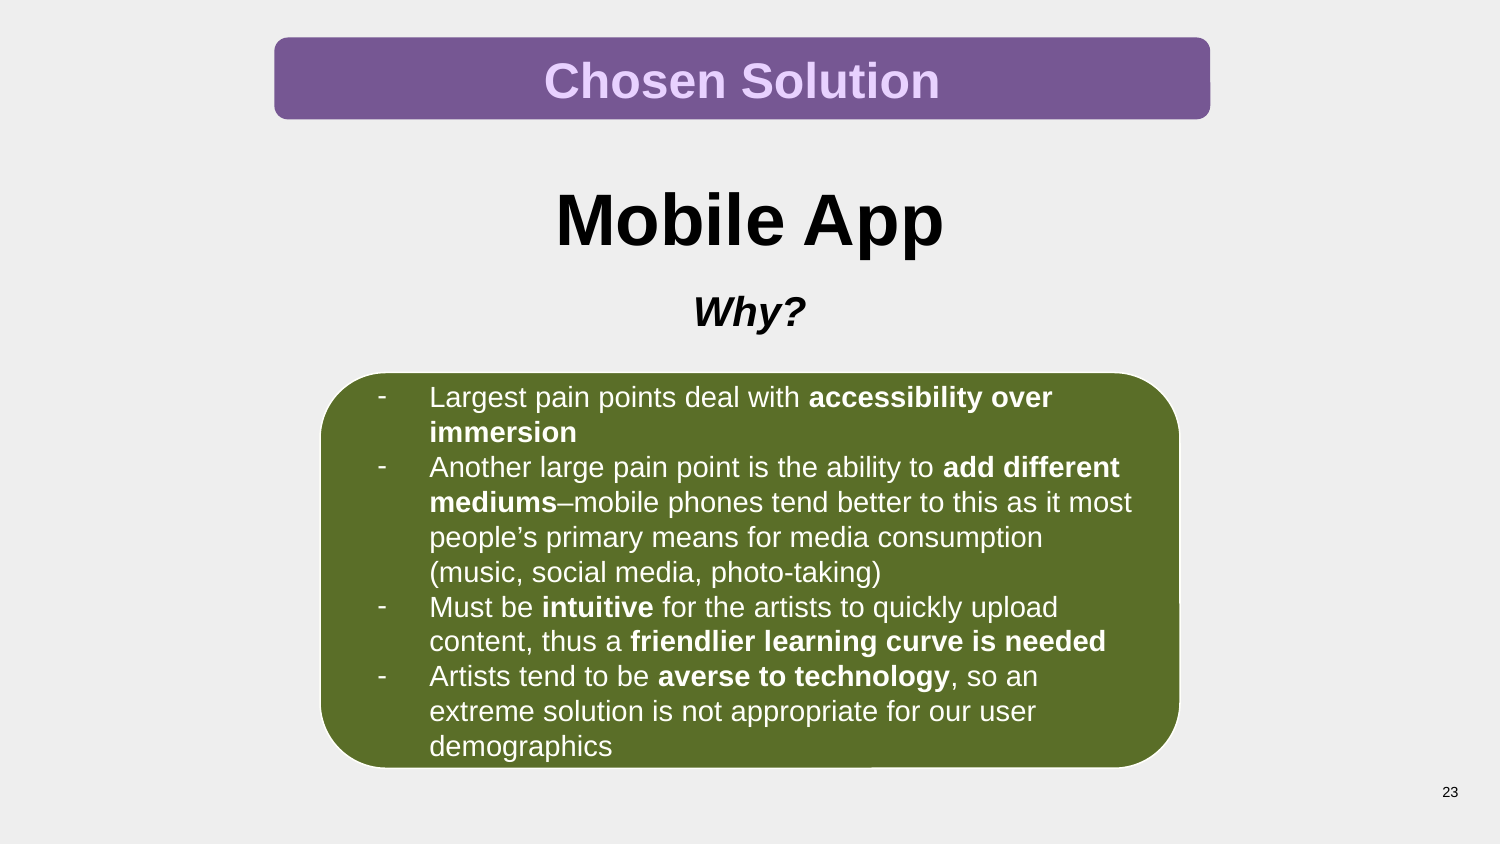

Chosen Solution
Mobile App
Why?
Largest pain points deal with accessibility over immersion
Another large pain point is the ability to add different mediums–mobile phones tend better to this as it most people’s primary means for media consumption (music, social media, photo-taking)
Must be intuitive for the artists to quickly upload content, thus a friendlier learning curve is needed
Artists tend to be averse to technology, so an extreme solution is not appropriate for our user demographics